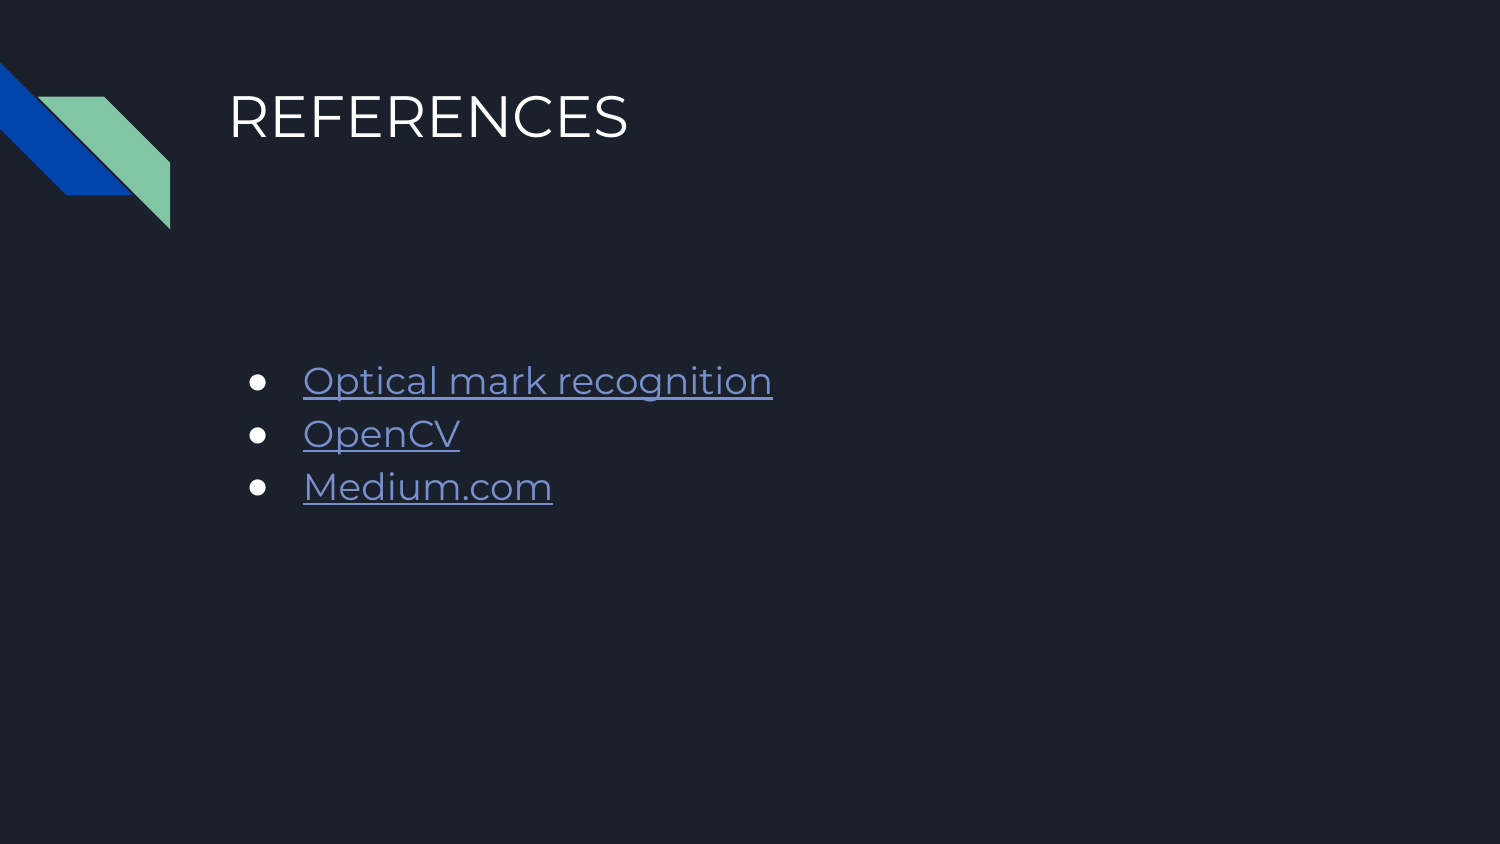

# REFERENCES

Optical mark recognition
OpenCV
Medium.com